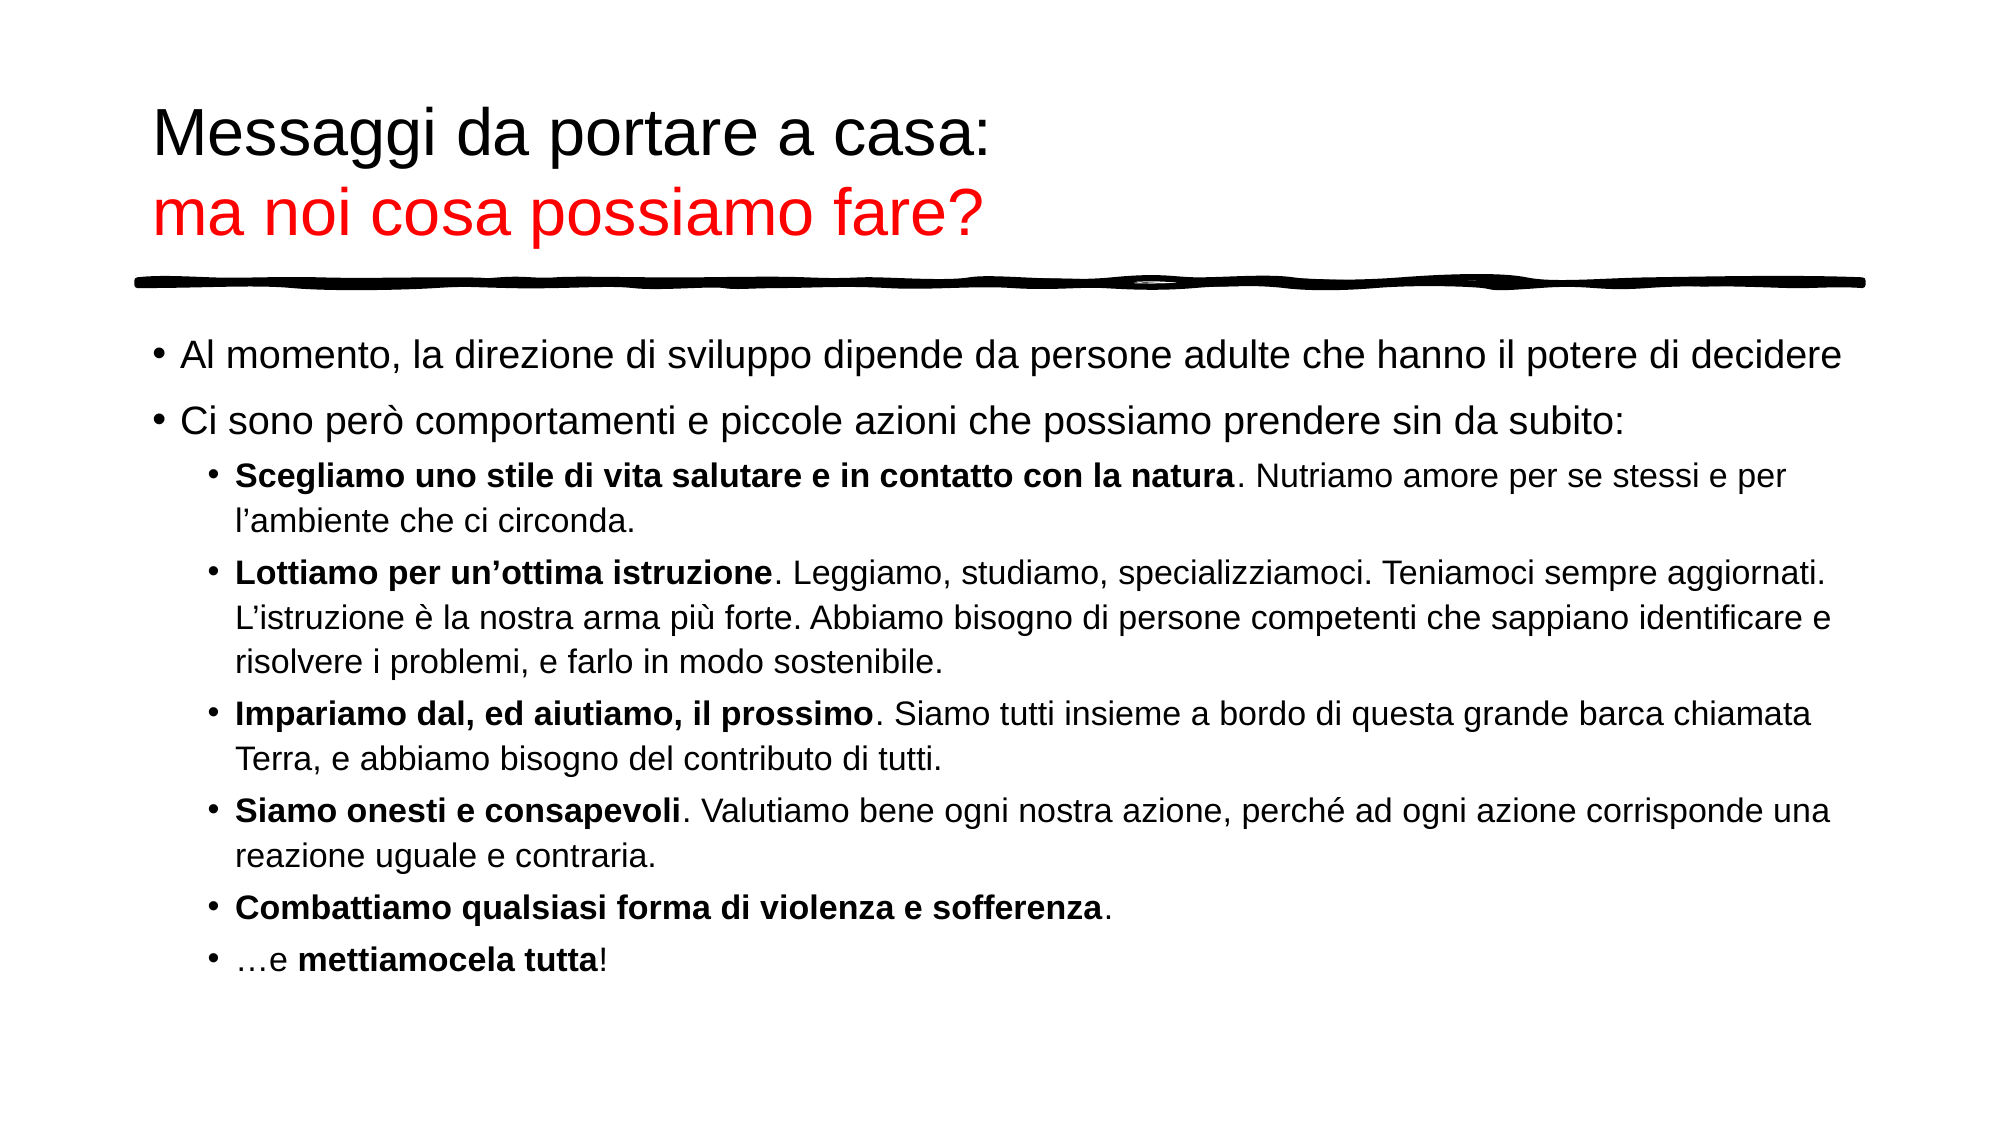

# Messaggi da portare a casa: ma noi cosa possiamo fare?
Al momento, la direzione di sviluppo dipende da persone adulte che hanno il potere di decidere
Ci sono però comportamenti e piccole azioni che possiamo prendere sin da subito:
Scegliamo uno stile di vita salutare e in contatto con la natura. Nutriamo amore per se stessi e per l’ambiente che ci circonda.
Lottiamo per un’ottima istruzione. Leggiamo, studiamo, specializziamoci. Teniamoci sempre aggiornati. L’istruzione è la nostra arma più forte. Abbiamo bisogno di persone competenti che sappiano identificare e risolvere i problemi, e farlo in modo sostenibile.
Impariamo dal, ed aiutiamo, il prossimo. Siamo tutti insieme a bordo di questa grande barca chiamata Terra, e abbiamo bisogno del contributo di tutti.
Siamo onesti e consapevoli. Valutiamo bene ogni nostra azione, perché ad ogni azione corrisponde una reazione uguale e contraria.
Combattiamo qualsiasi forma di violenza e sofferenza.
…e mettiamocela tutta!